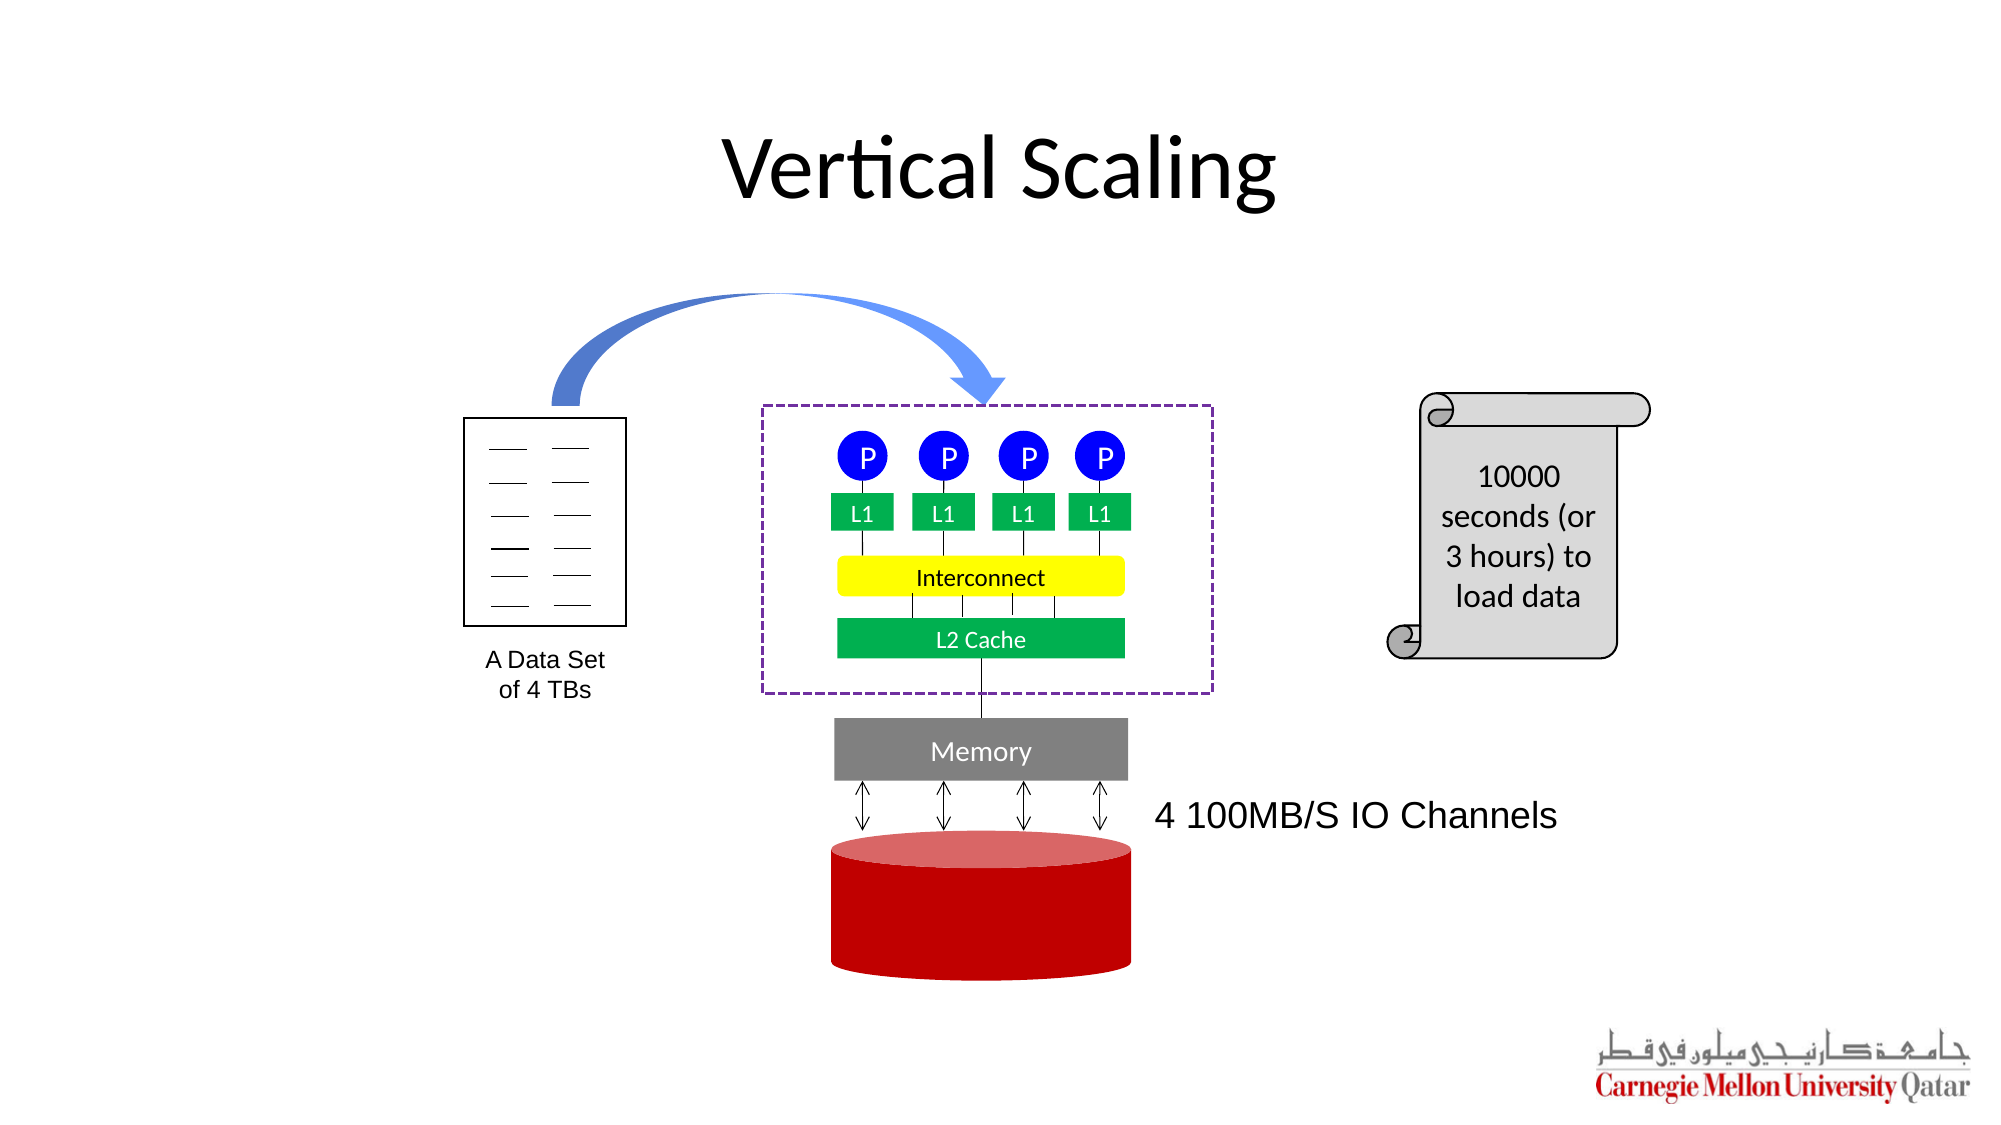

# Vertical Scaling

10000 seconds (or 3 hours) to load data

P
P
P
P
L1
L1
L1
L1
Interconnect
L2 Cache
A Data Set
of 4 TBs
Memory
4 100MB/S IO Channels